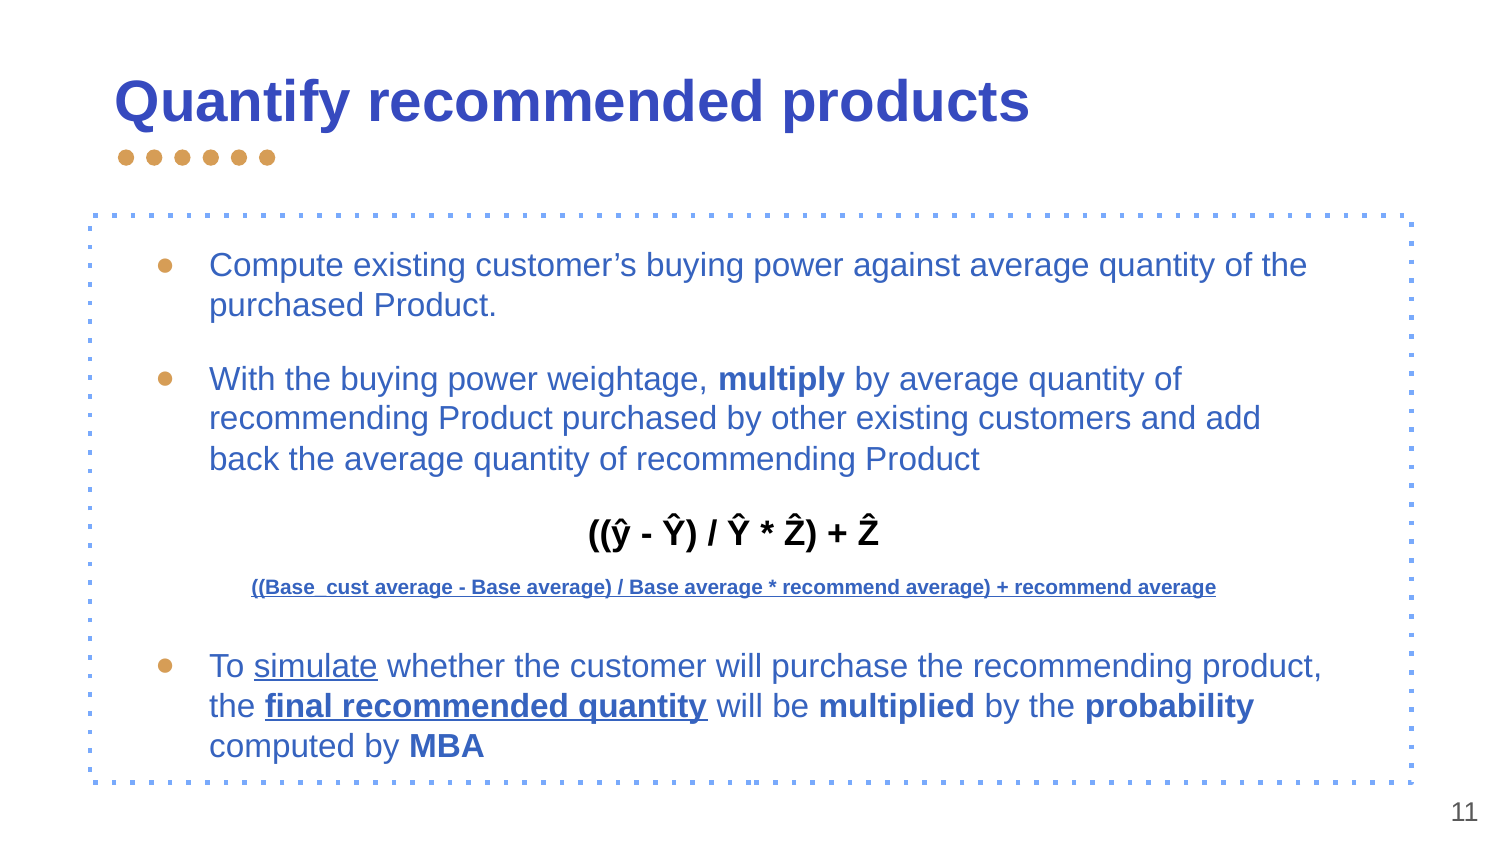

# Quantify recommended products

Compute existing customer’s buying power against average quantity of the purchased Product.
With the buying power weightage, multiply by average quantity of recommending Product purchased by other existing customers and add back the average quantity of recommending Product
((ŷ - Ŷ) / Ŷ * Ẑ) + Ẑ
((Base_cust average - Base average) / Base average * recommend average) + recommend average

To simulate whether the customer will purchase the recommending product, the final recommended quantity will be multiplied by the probability computed by MBA
11